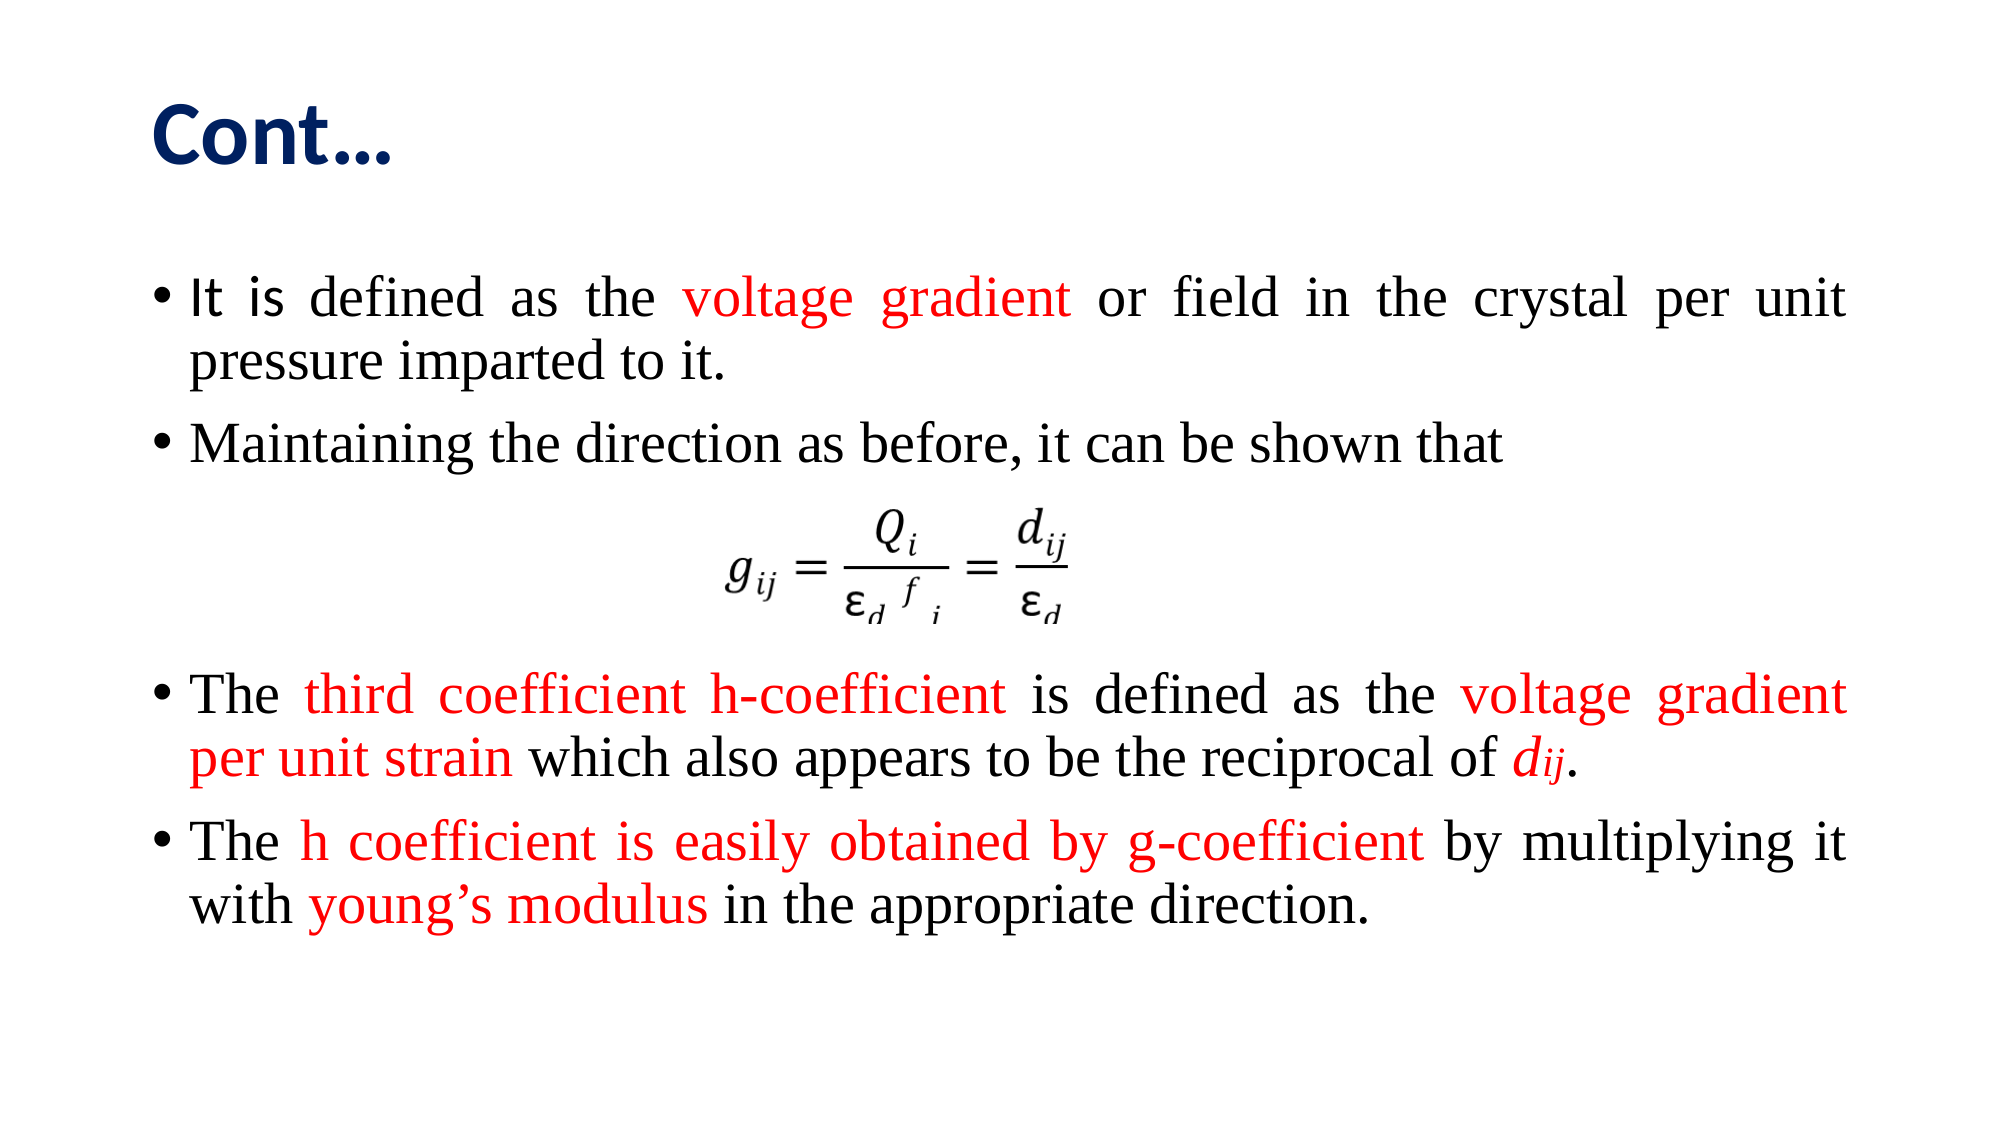

# Cont…
It is defined as the voltage gradient or field in the crystal per unit pressure imparted to it.
Maintaining the direction as before, it can be shown that

The third coefficient h-coefficient is defined as the voltage gradient per unit strain which also appears to be the reciprocal of dij.
The h coefficient is easily obtained by g-coefficient by multiplying it with young’s modulus in the appropriate direction.